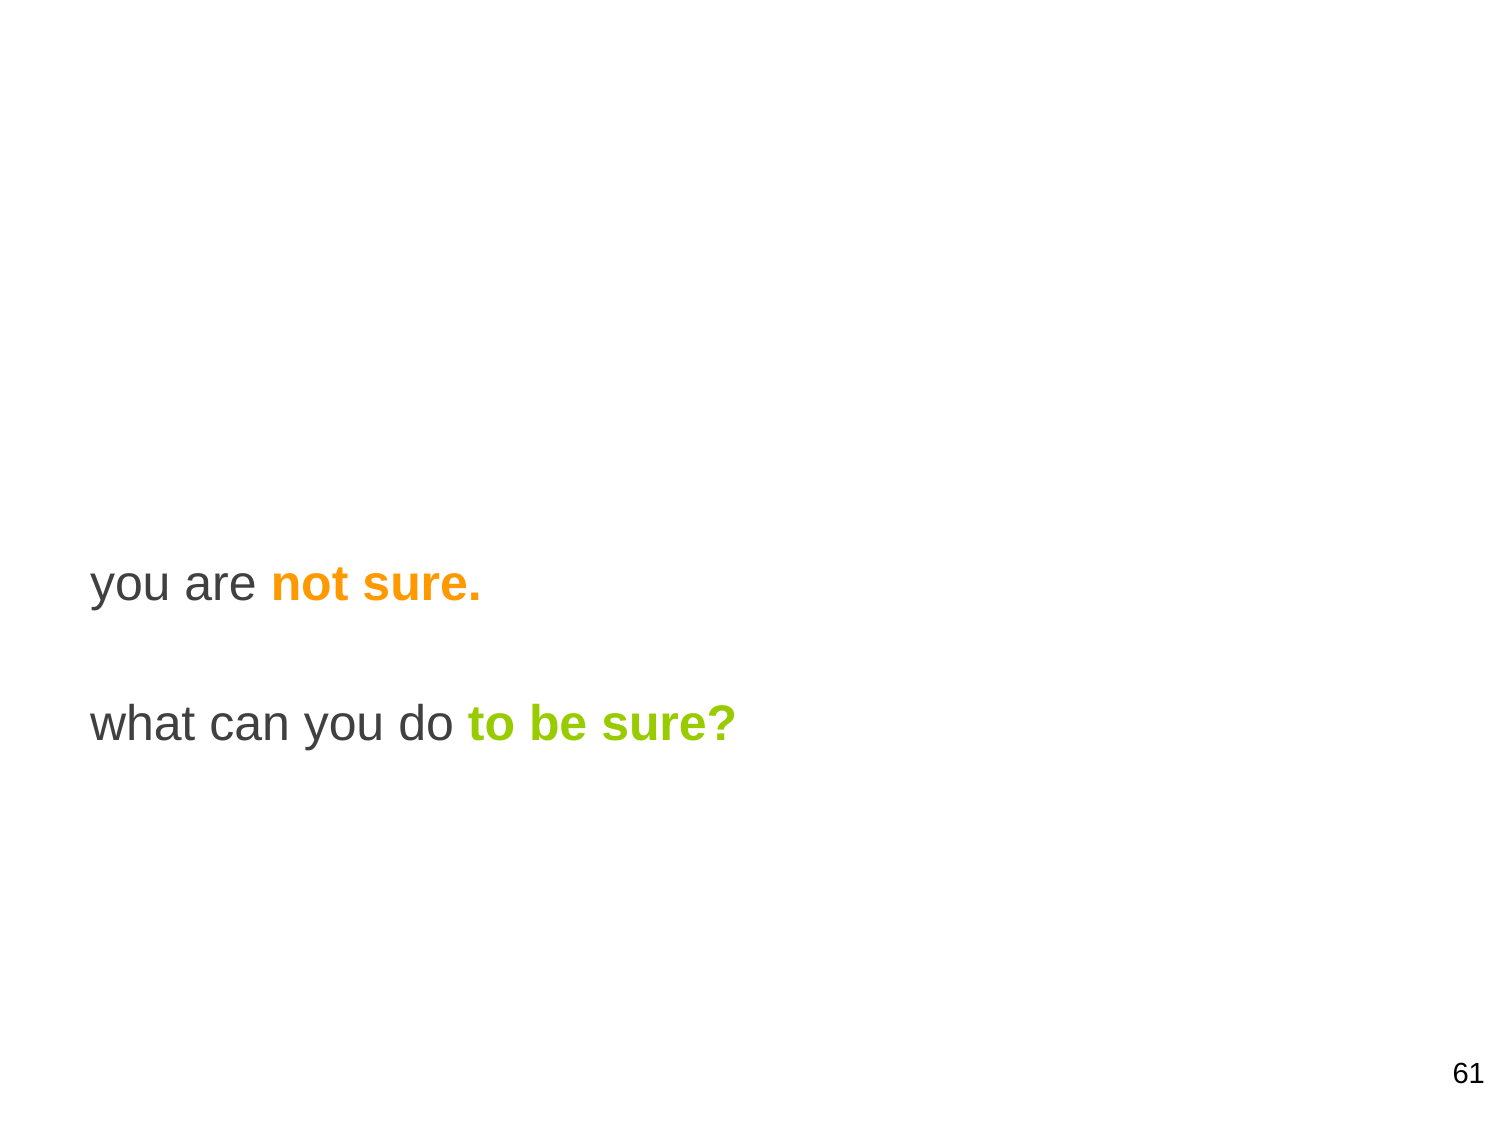

you are not sure.

what can you do to be sure?
61